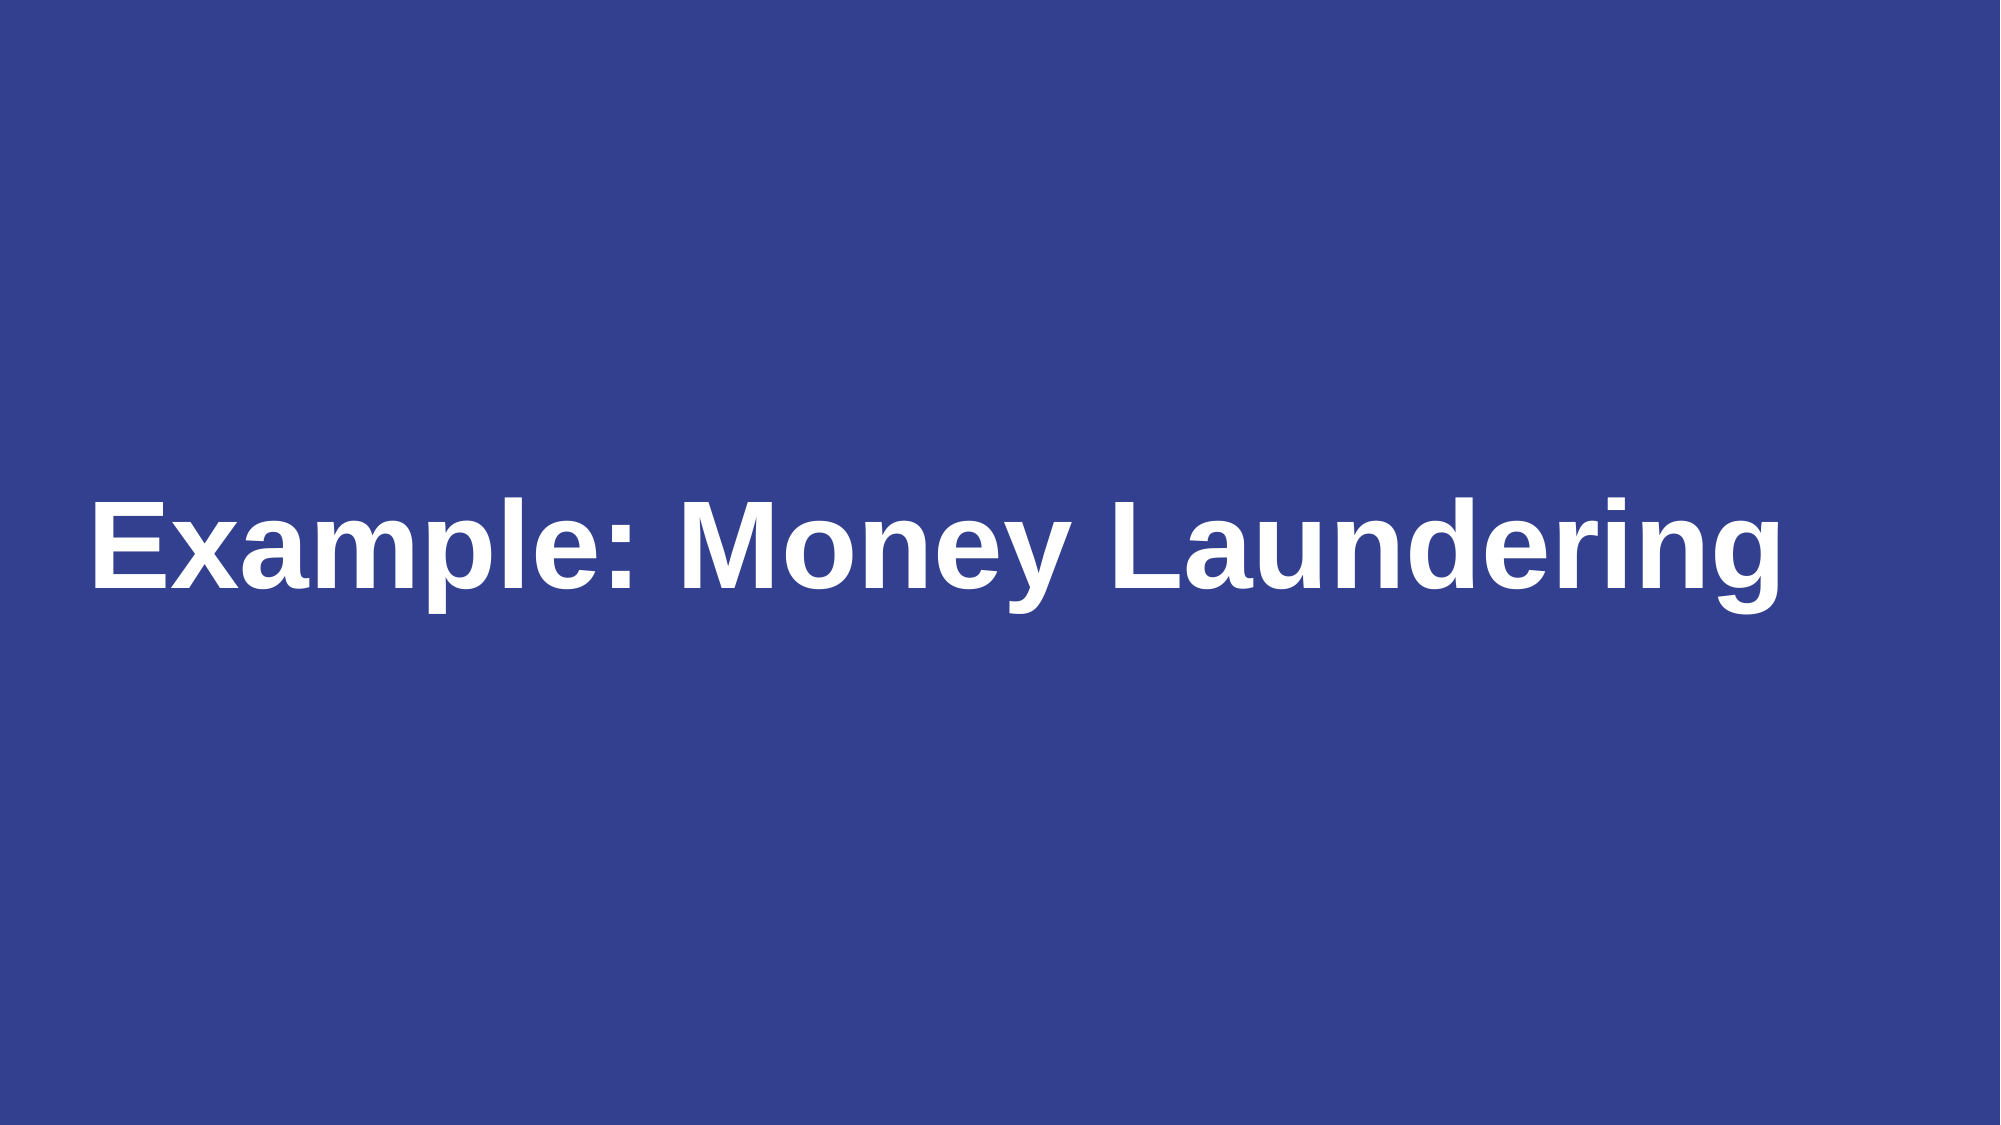

# Data Visualization challenges

Example: Money Laundering